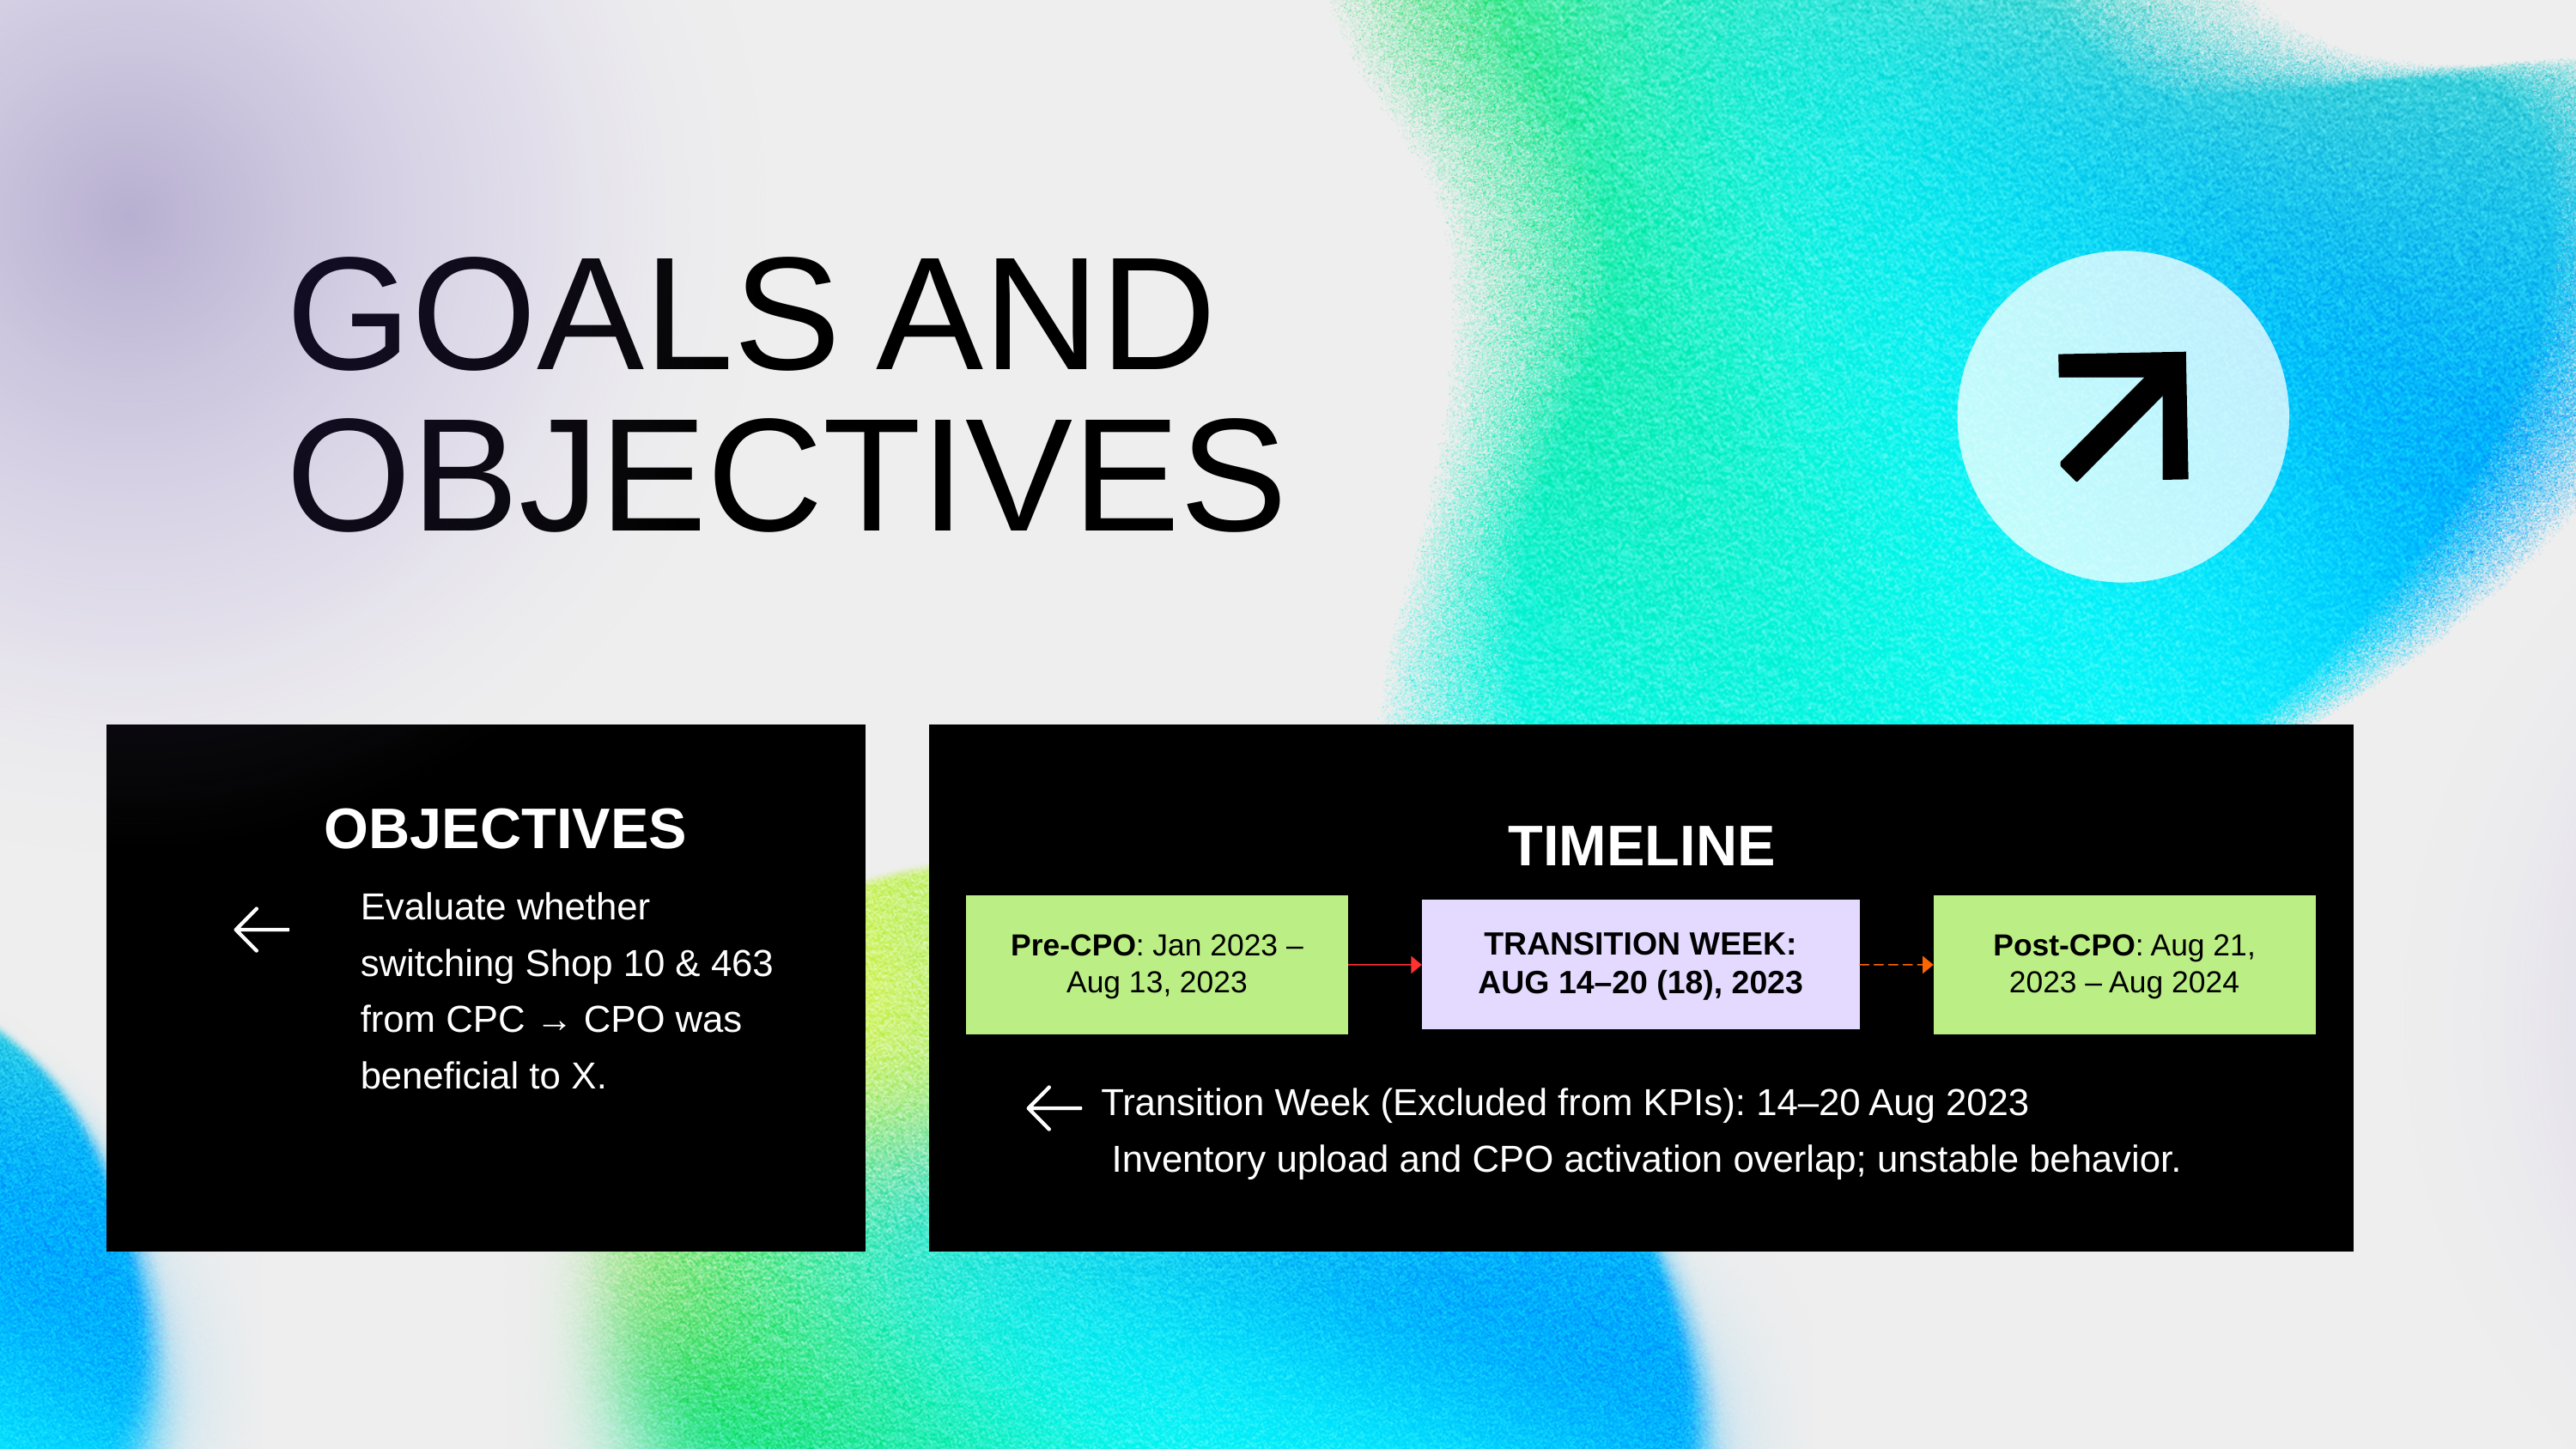

GOALS AND OBJECTIVES

OBJECTIVES
TIMELINE

Evaluate whether switching Shop 10 & 463 from CPC → CPO was beneficial to X.

Pre-CPO: Jan 2023 – Aug 13, 2023

Post-CPO: Aug 21, 2023 – Aug 2024

TRANSITION WEEK: AUG 14–20 (18), 2023

Transition Week (Excluded from KPIs): 14–20 Aug 2023
 Inventory upload and CPO activation overlap; unstable behavior.